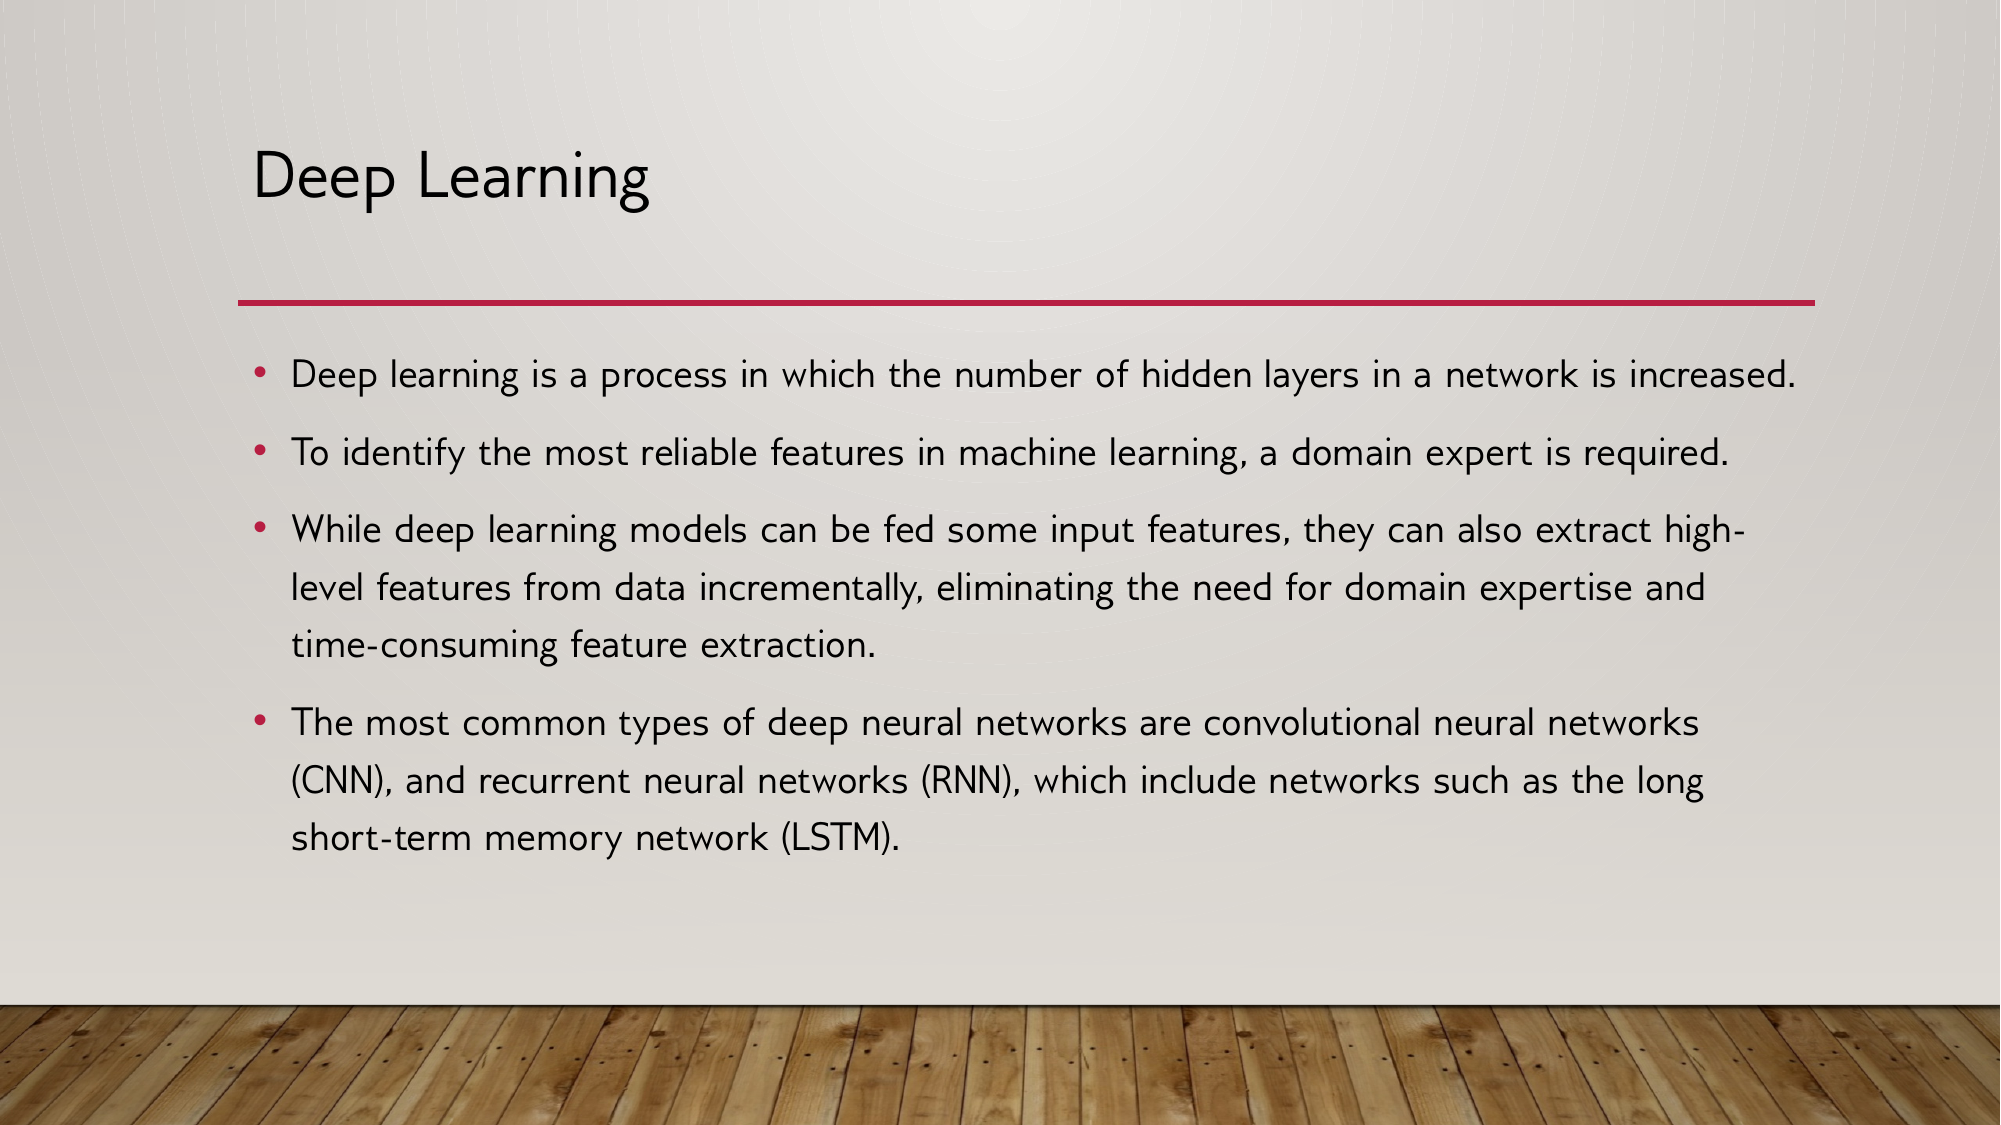

# Deep Learning
Deep learning is a process in which the number of hidden layers in a network is increased.
To identify the most reliable features in machine learning, a domain expert is required.
While deep learning models can be fed some input features, they can also extract high-level features from data incrementally, eliminating the need for domain expertise and time-consuming feature extraction.
The most common types of deep neural networks are convolutional neural networks (CNN), and recurrent neural networks (RNN), which include networks such as the long short-term memory network (LSTM).